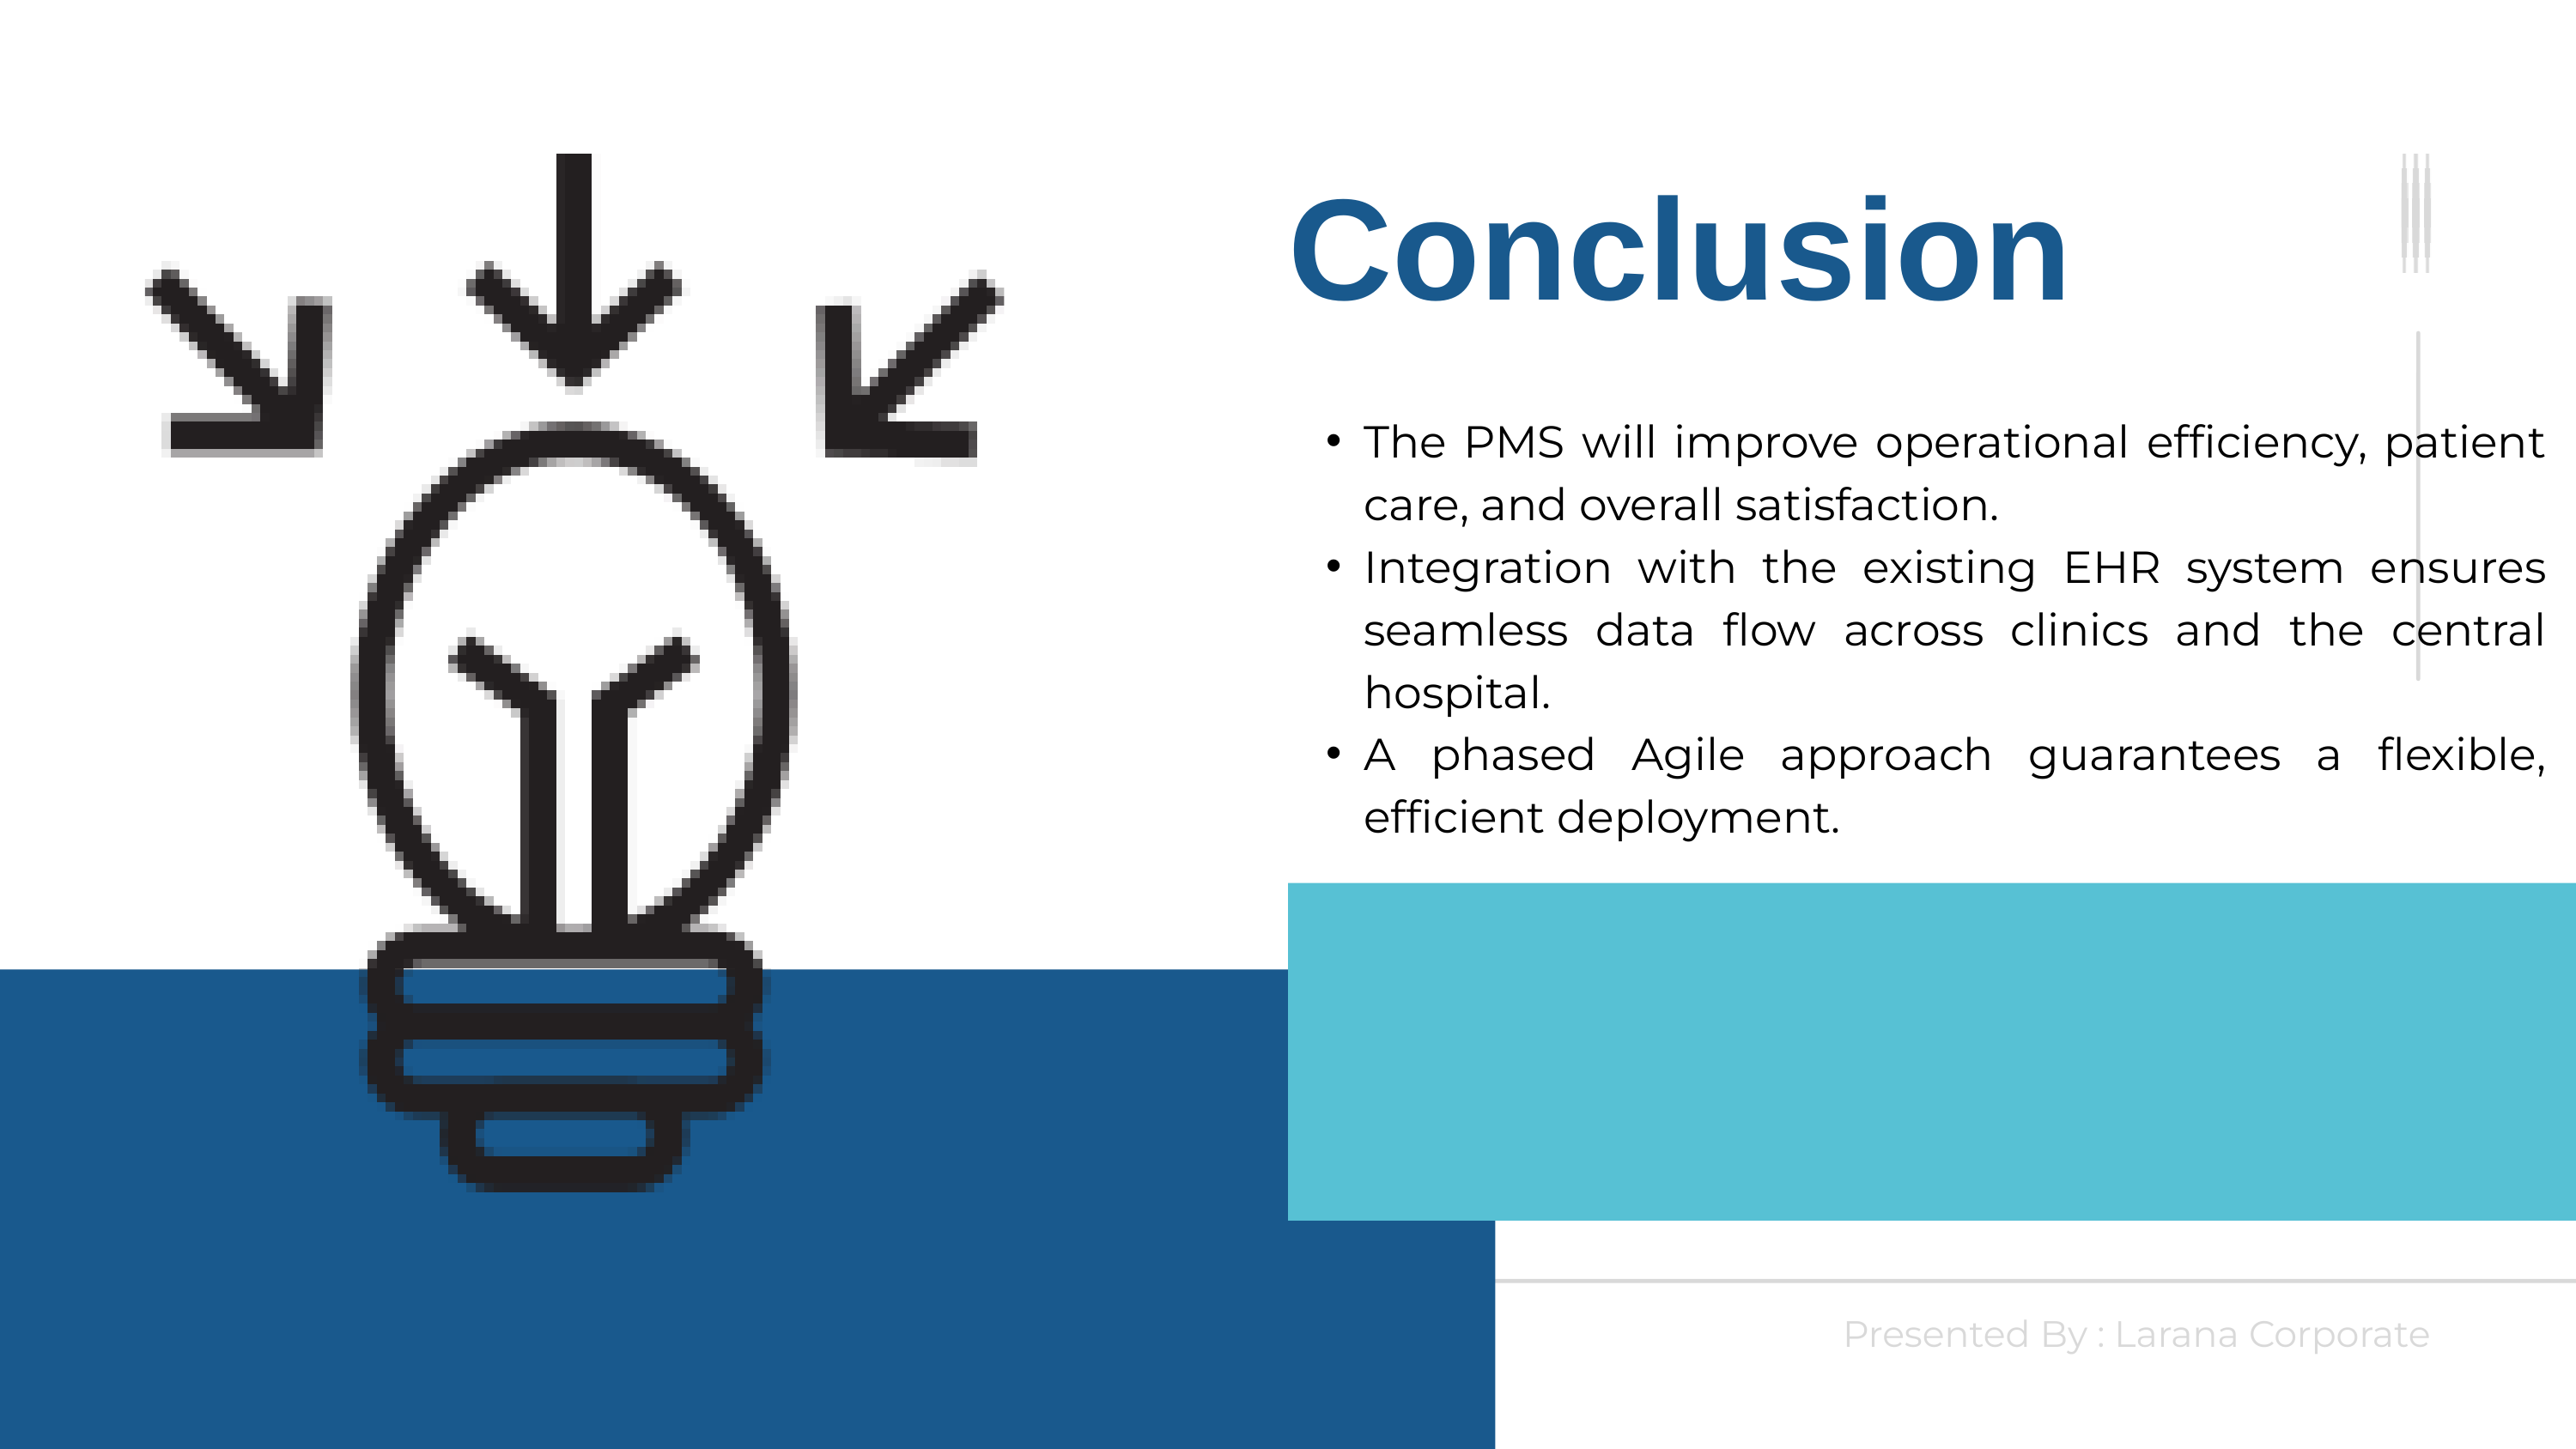

Conclusion

The PMS will improve operational efficiency, patient care, and overall satisfaction.
Integration with the existing EHR system ensures seamless data flow across clinics and the central hospital.
A phased Agile approach guarantees a flexible, efficient deployment.

Presented By : Larana Corporate